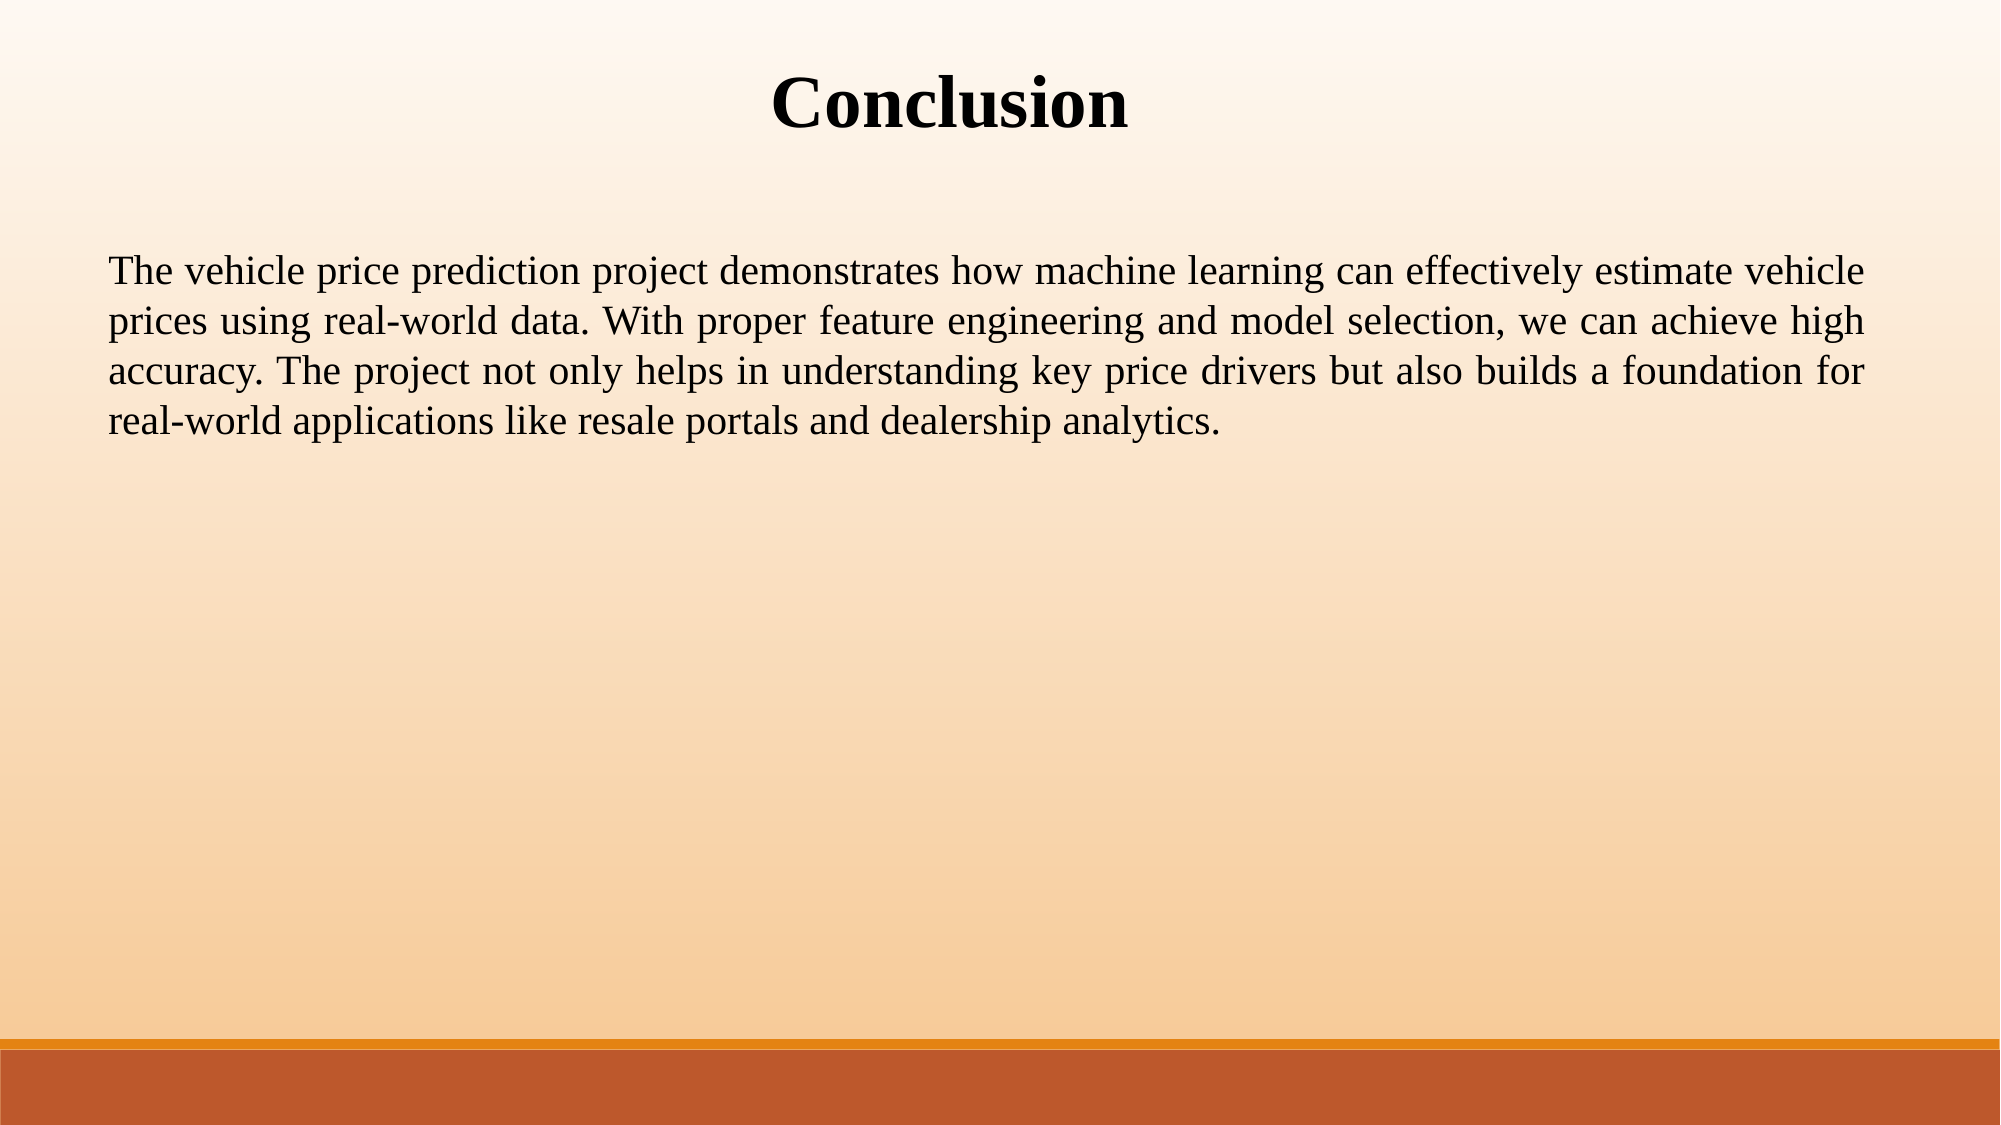

Conclusion

The vehicle price prediction project demonstrates how machine learning can effectively estimate vehicle prices using real-world data. With proper feature engineering and model selection, we can achieve high accuracy. The project not only helps in understanding key price drivers but also builds a foundation for real-world applications like resale portals and dealership analytics.